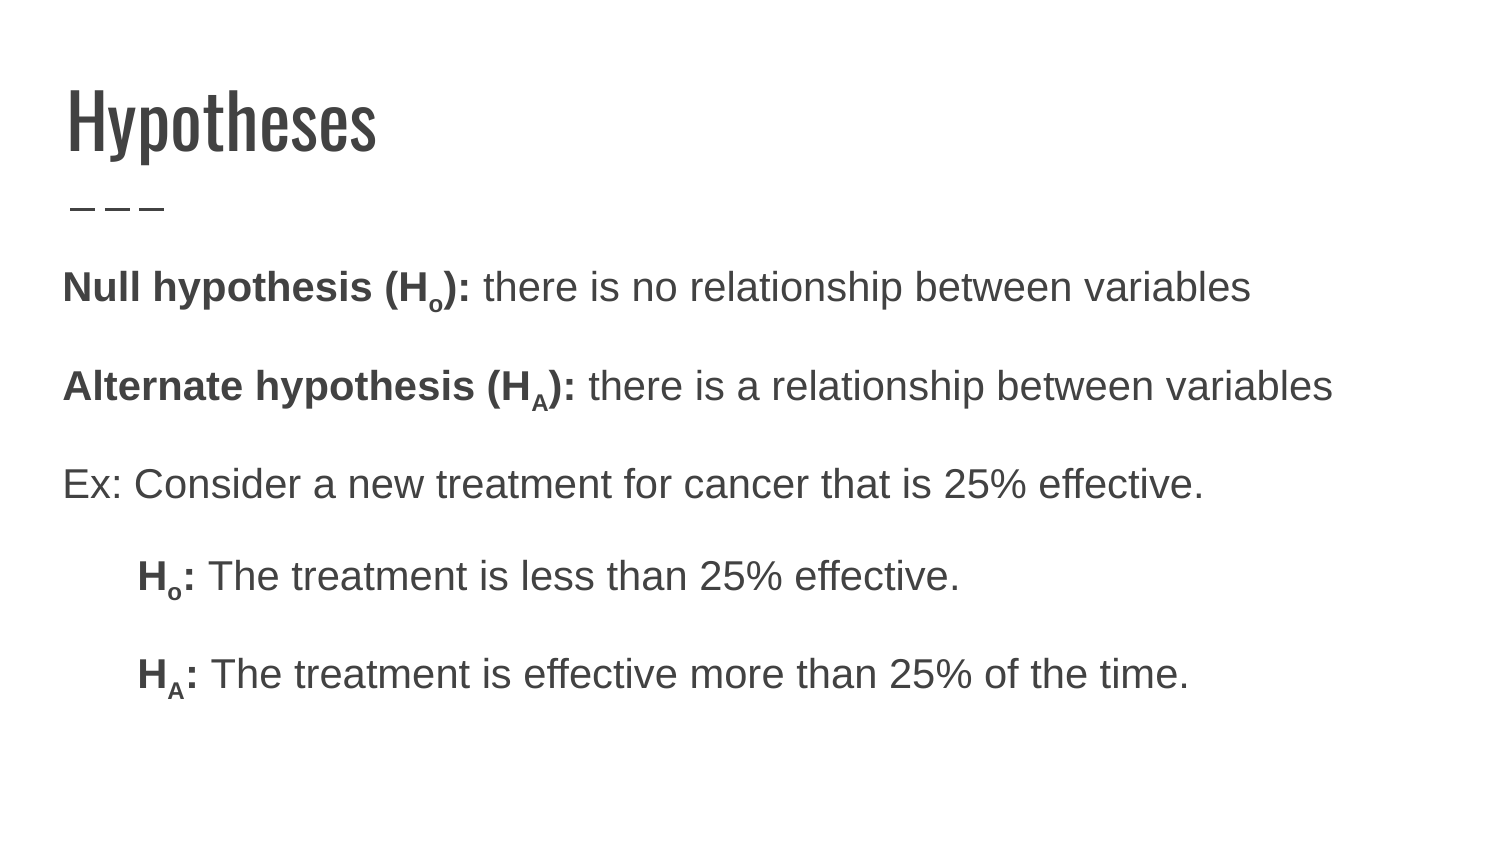

# Hypotheses
Null hypothesis (Ho): there is no relationship between variables
Alternate hypothesis (HA): there is a relationship between variables
Ex: Consider a new treatment for cancer that is 25% effective.
Ho: The treatment is less than 25% effective.
HA: The treatment is effective more than 25% of the time.